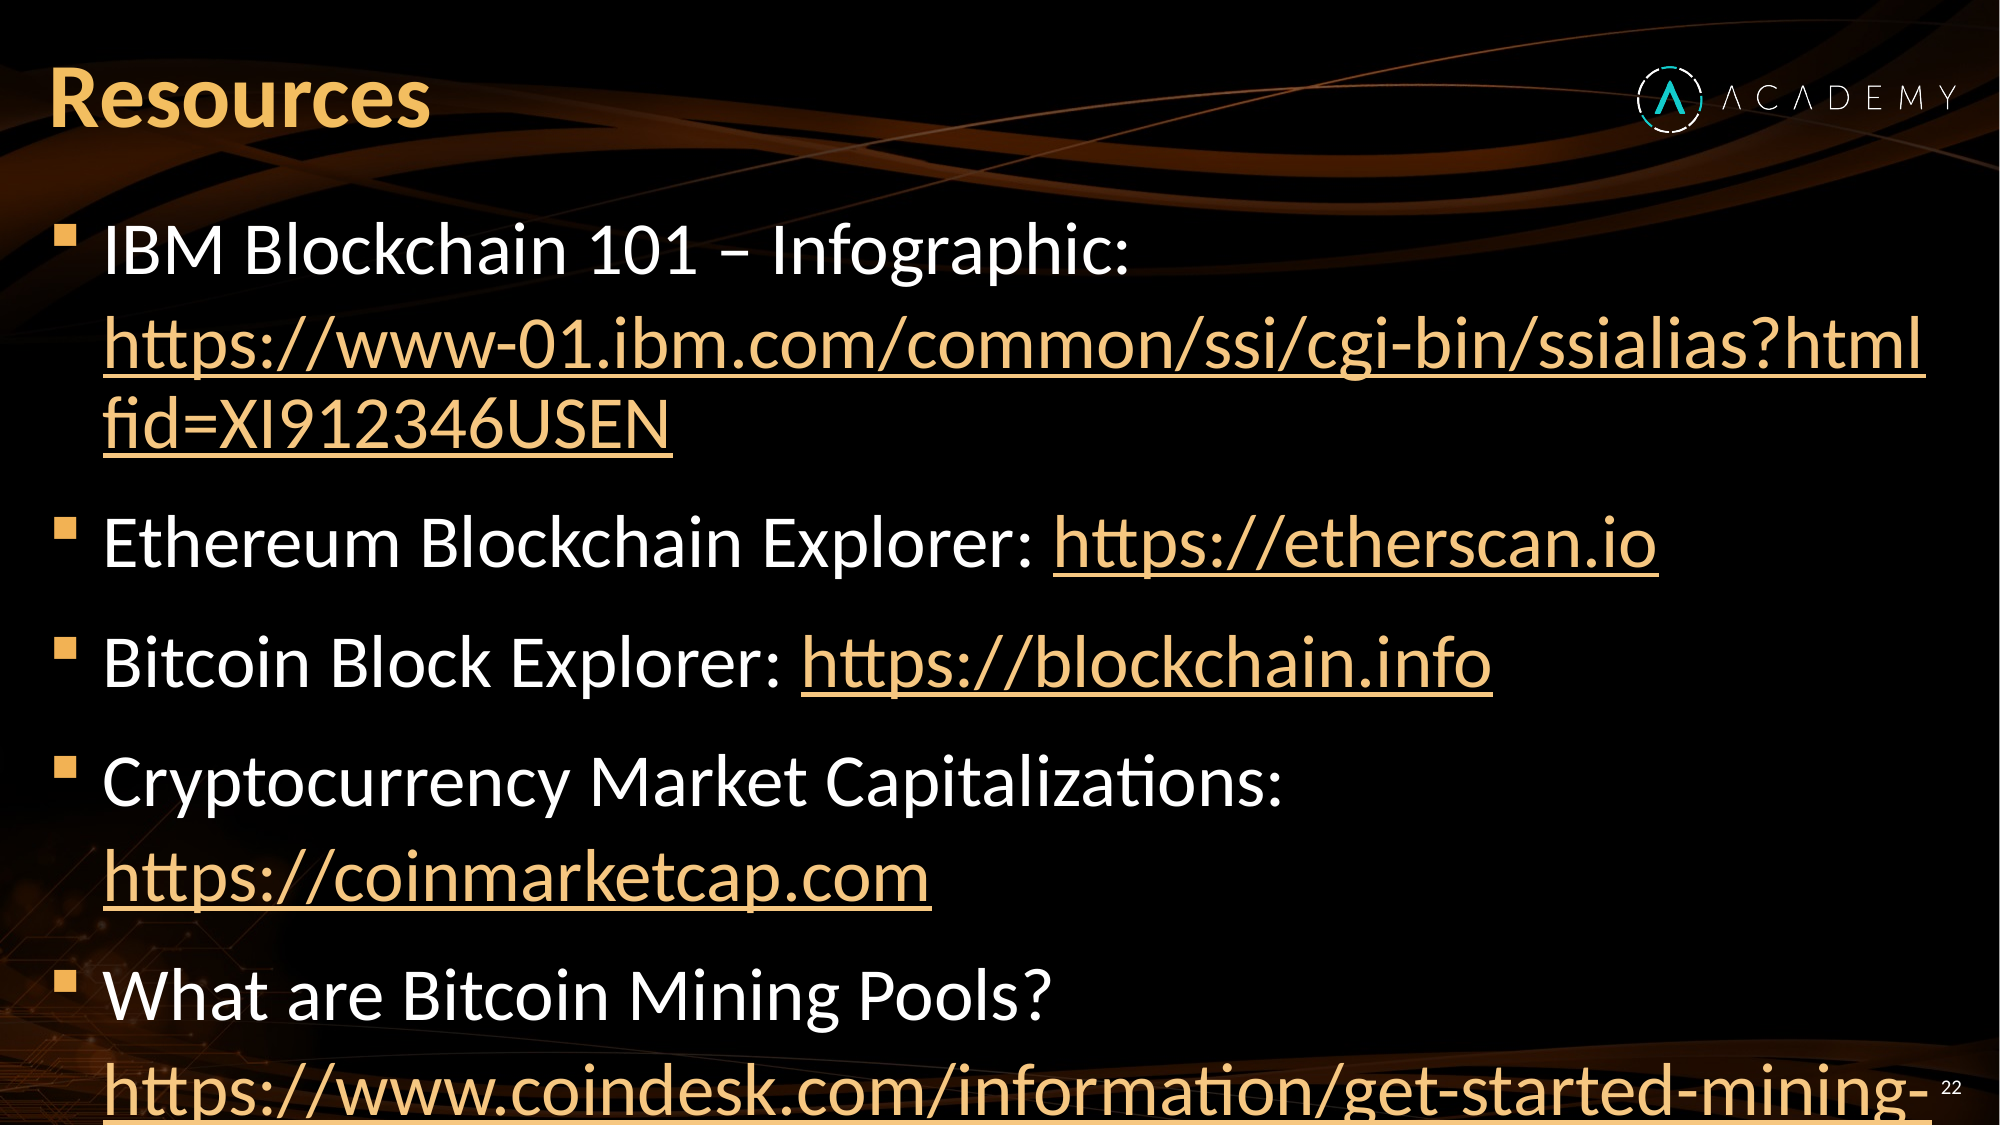

# Resources
IBM Blockchain 101 – Infographic:
https://www-01.ibm.com/common/ssi/cgi-bin/ssialias?htmlfid=XI912346USEN
Ethereum Blockchain Explorer: https://etherscan.io
Bitcoin Block Explorer: https://blockchain.info
Cryptocurrency Market Capitalizations: https://coinmarketcap.com
What are Bitcoin Mining Pools?
https://www.coindesk.com/information/get-started-mining-pools
22